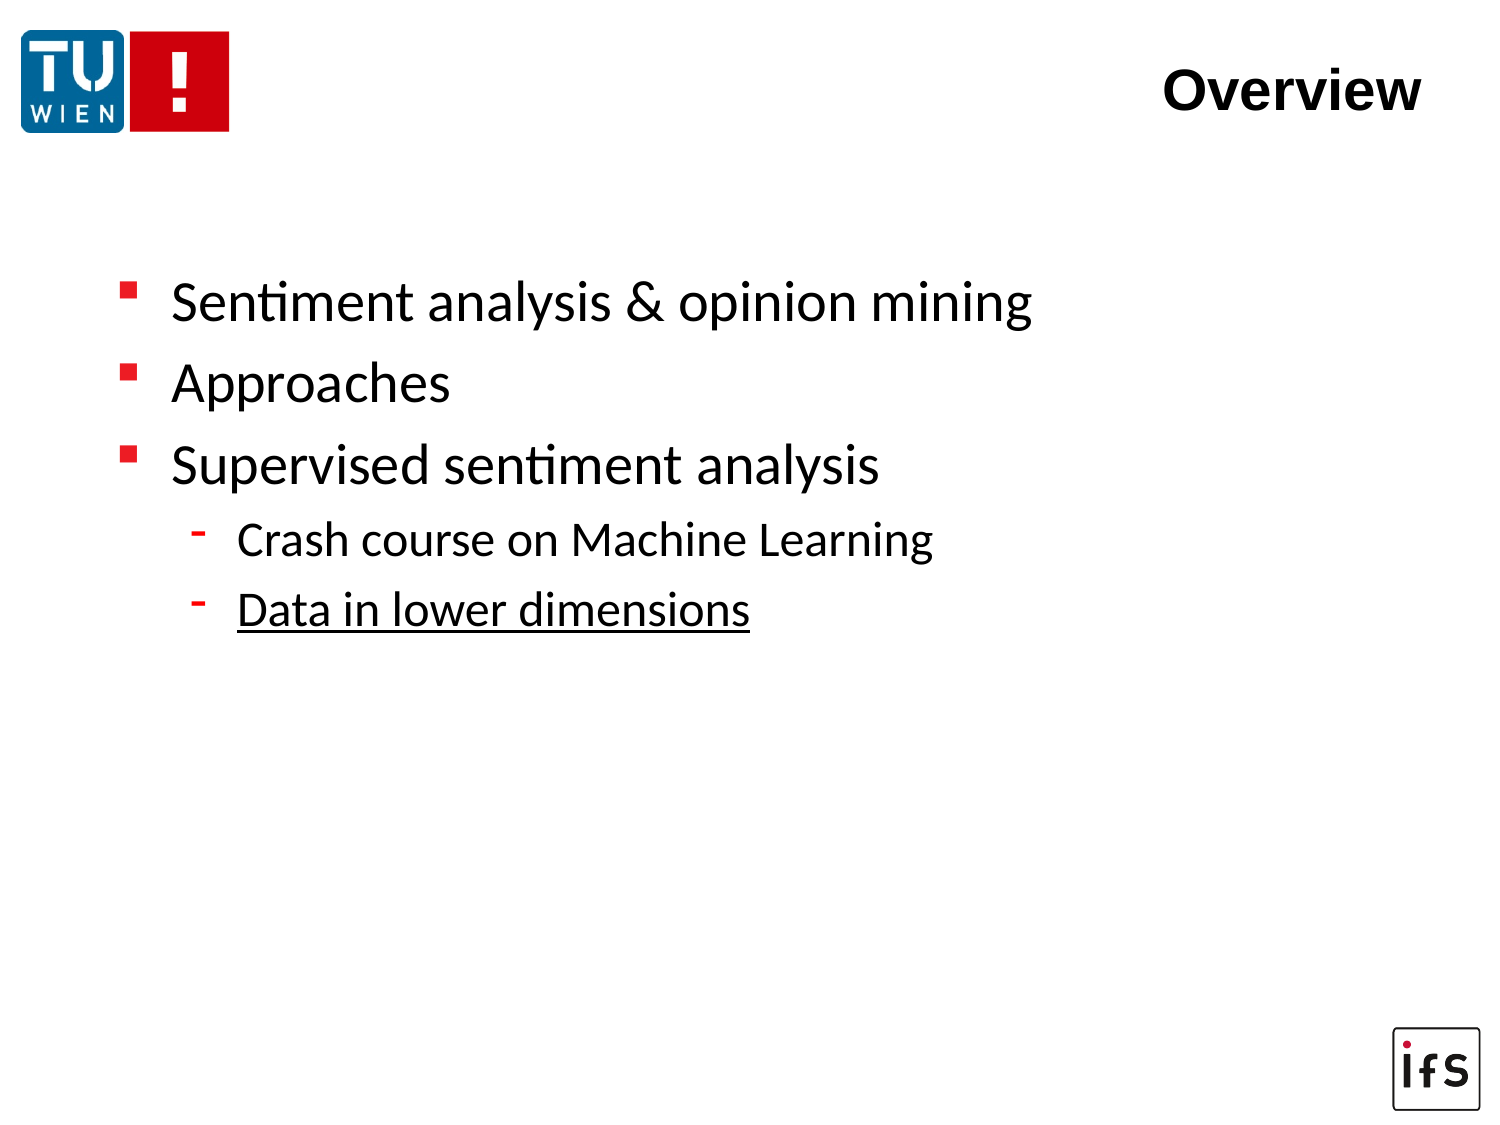

# Overview
Sentiment analysis & opinion mining
Approaches
Supervised sentiment analysis
Crash course on Machine Learning
Data in lower dimensions